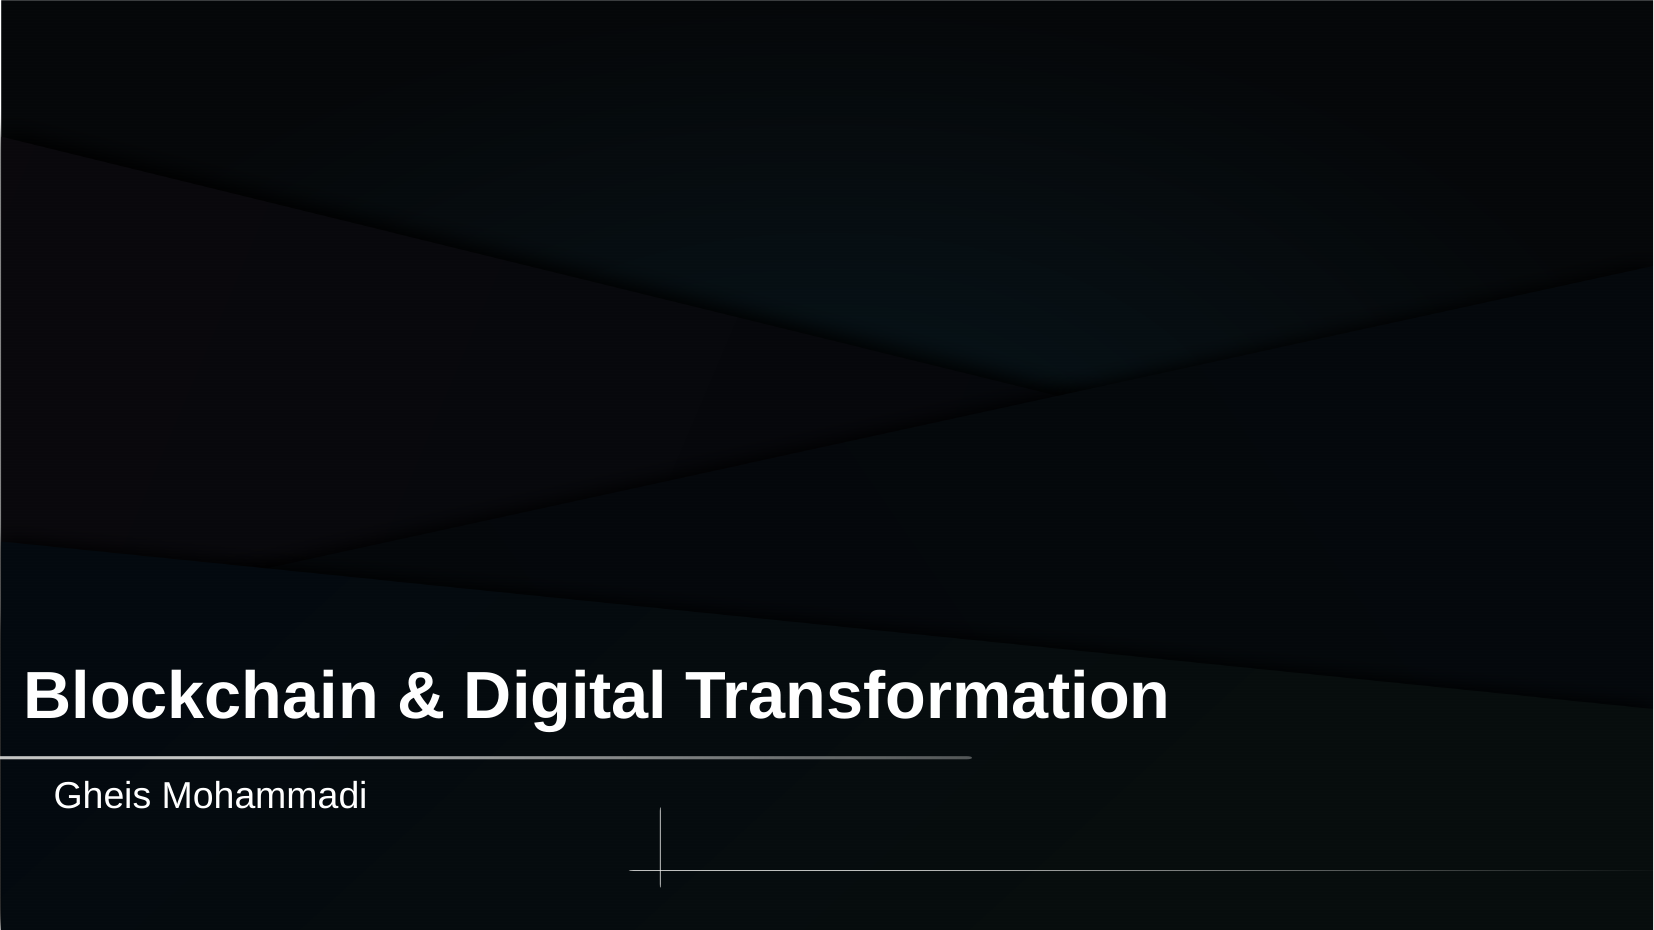

# Blockchain & Digital Transformation
Gheis Mohammadi